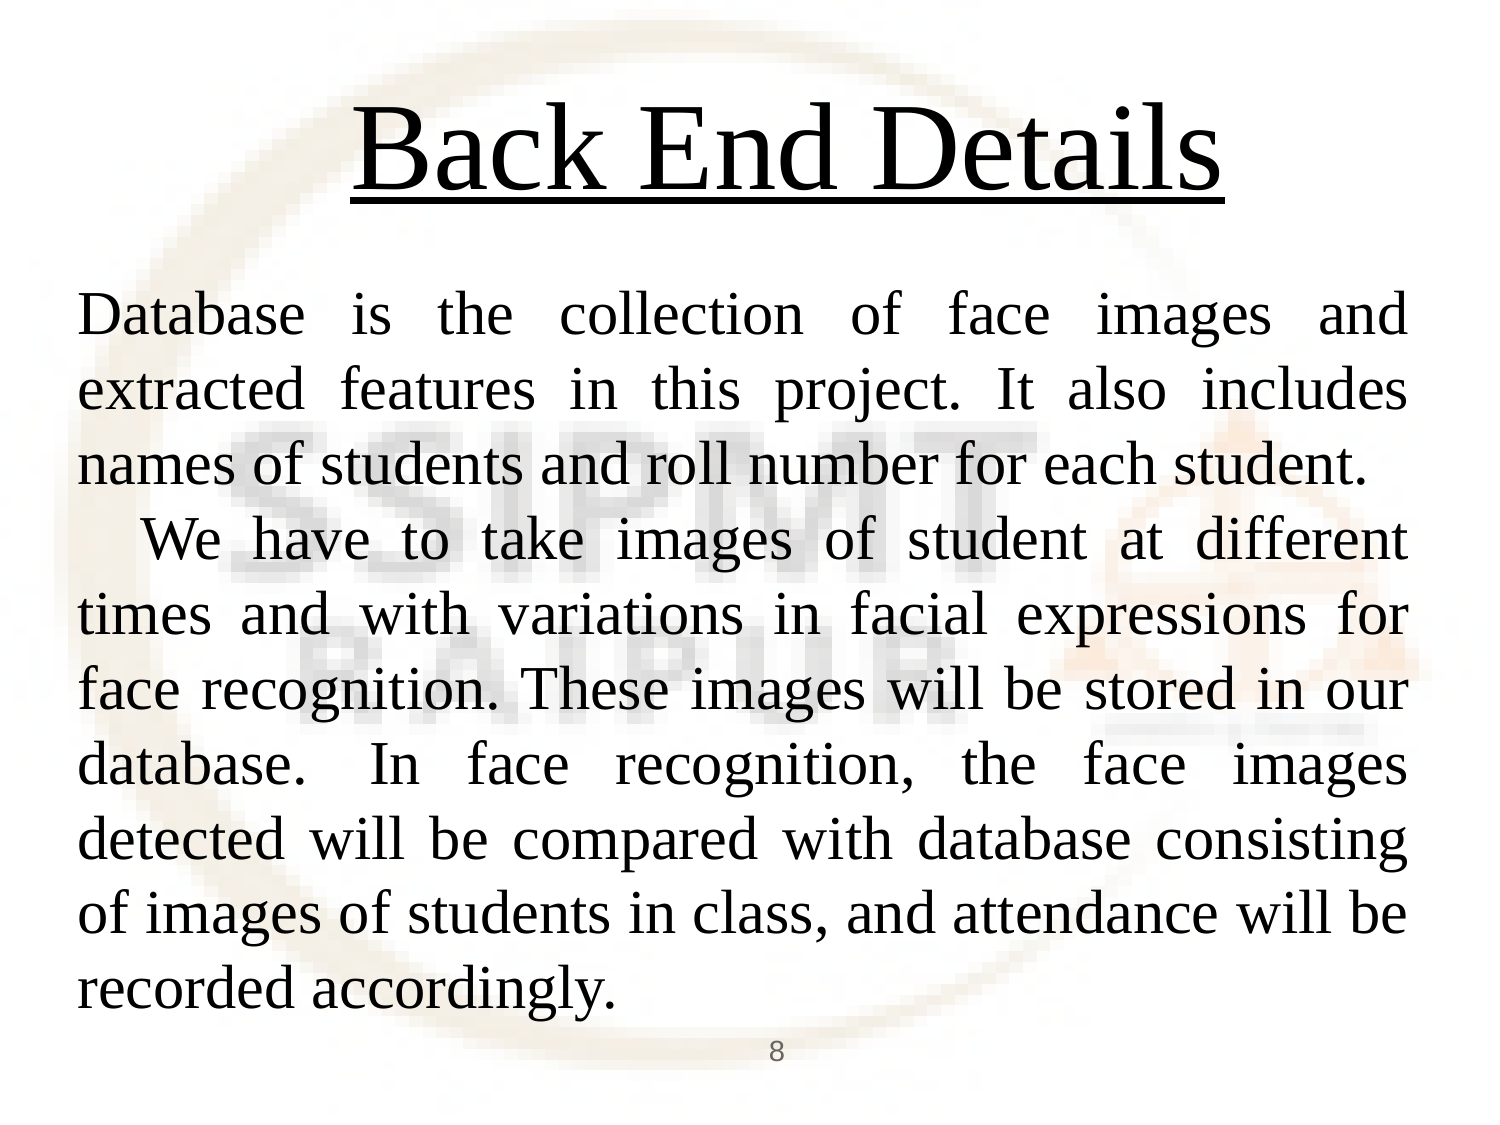

# Back End Details
Database is the collection of face images and extracted features in this project. It also includes names of students and roll number for each student.
   We have to take images of student at different times and with variations in facial expressions for face recognition. These images will be stored in our database.  In face recognition, the face images detected will be compared with database consisting of images of students in class, and attendance will be recorded accordingly.
8